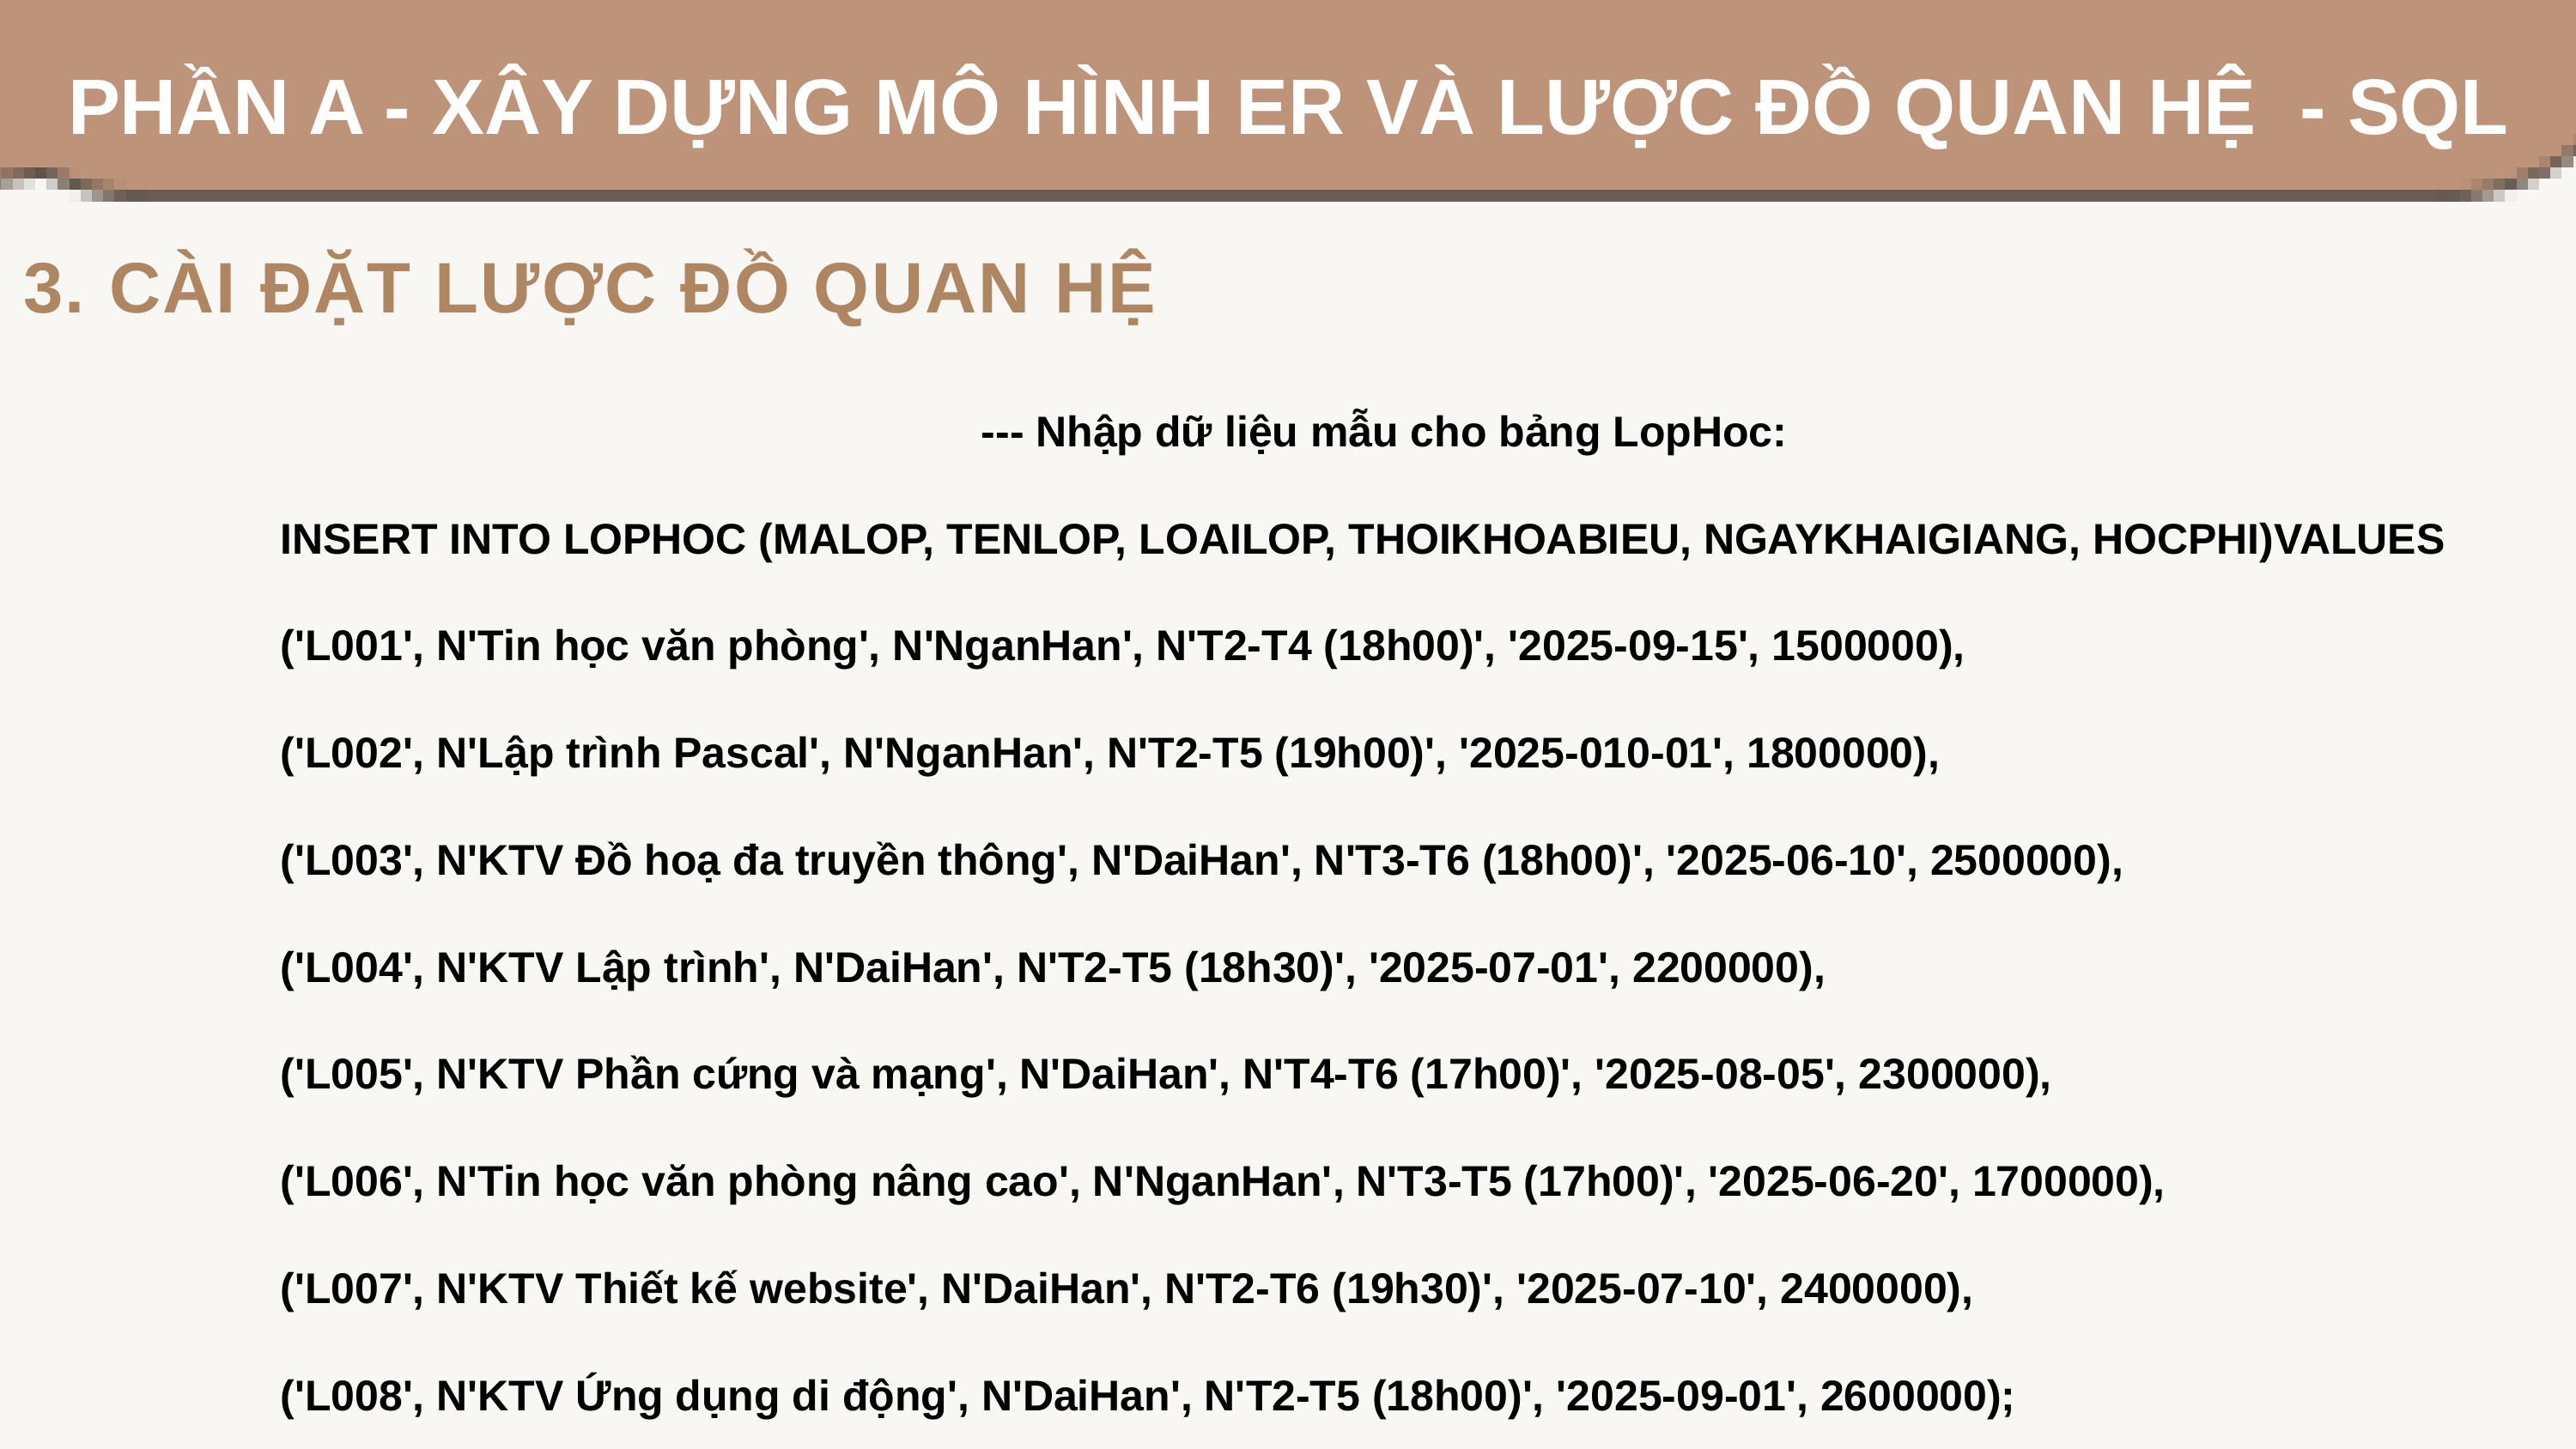

PHẦN A - XÂY DỰNG MÔ HÌNH ER VÀ LƯỢC ĐỒ QUAN HỆ  - SQL
 3. CÀI ĐẶT LƯỢC ĐỒ QUAN HỆ
--- Nhập dữ liệu mẫu cho bảng LopHoc:
INSERT INTO LOPHOC (MALOP, TENLOP, LOAILOP, THOIKHOABIEU, NGAYKHAIGIANG, HOCPHI)VALUES
('L001', N'Tin học văn phòng', N'NganHan', N'T2-T4 (18h00)', '2025-09-15', 1500000),
('L002', N'Lập trình Pascal', N'NganHan', N'T2-T5 (19h00)', '2025-010-01', 1800000),
('L003', N'KTV Đồ hoạ đa truyền thông', N'DaiHan', N'T3-T6 (18h00)', '2025-06-10', 2500000),
('L004', N'KTV Lập trình', N'DaiHan', N'T2-T5 (18h30)', '2025-07-01', 2200000),
('L005', N'KTV Phần cứng và mạng', N'DaiHan', N'T4-T6 (17h00)', '2025-08-05', 2300000),
('L006', N'Tin học văn phòng nâng cao', N'NganHan', N'T3-T5 (17h00)', '2025-06-20', 1700000),
('L007', N'KTV Thiết kế website', N'DaiHan', N'T2-T6 (19h30)', '2025-07-10', 2400000),
('L008', N'KTV Ứng dụng di động', N'DaiHan', N'T2-T5 (18h00)', '2025-09-01', 2600000);